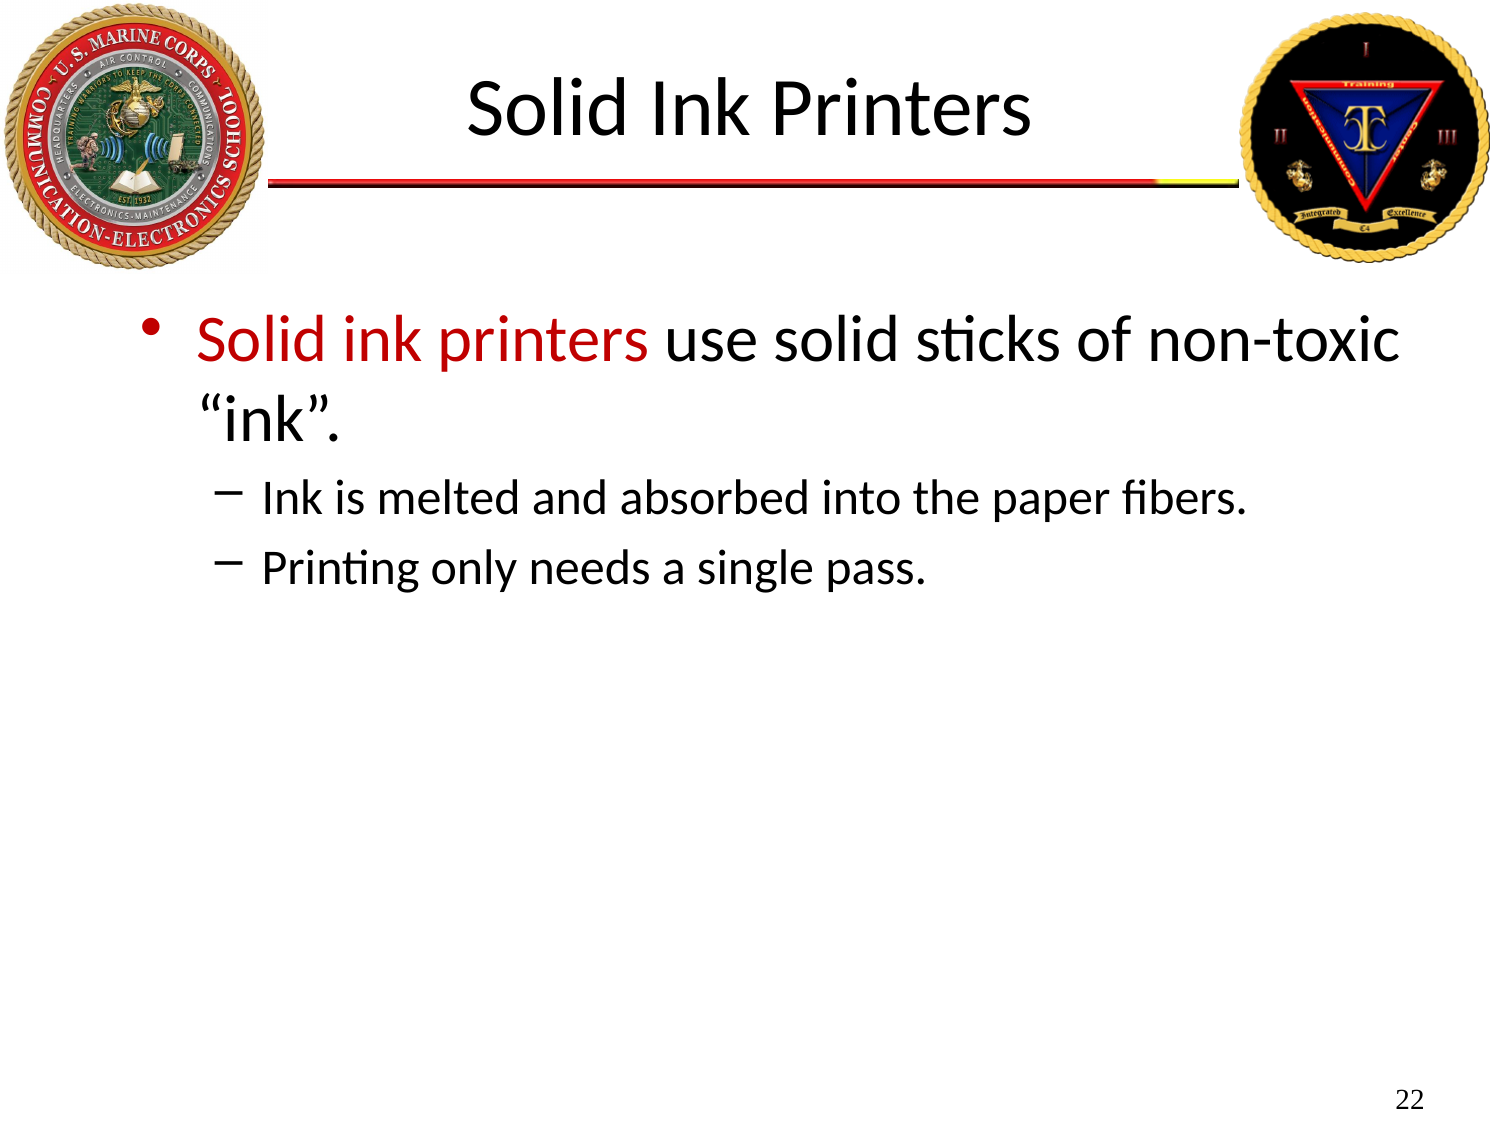

# Solid Ink Printers
Solid ink printers use solid sticks of non-toxic “ink”.
Ink is melted and absorbed into the paper fibers.
Printing only needs a single pass.